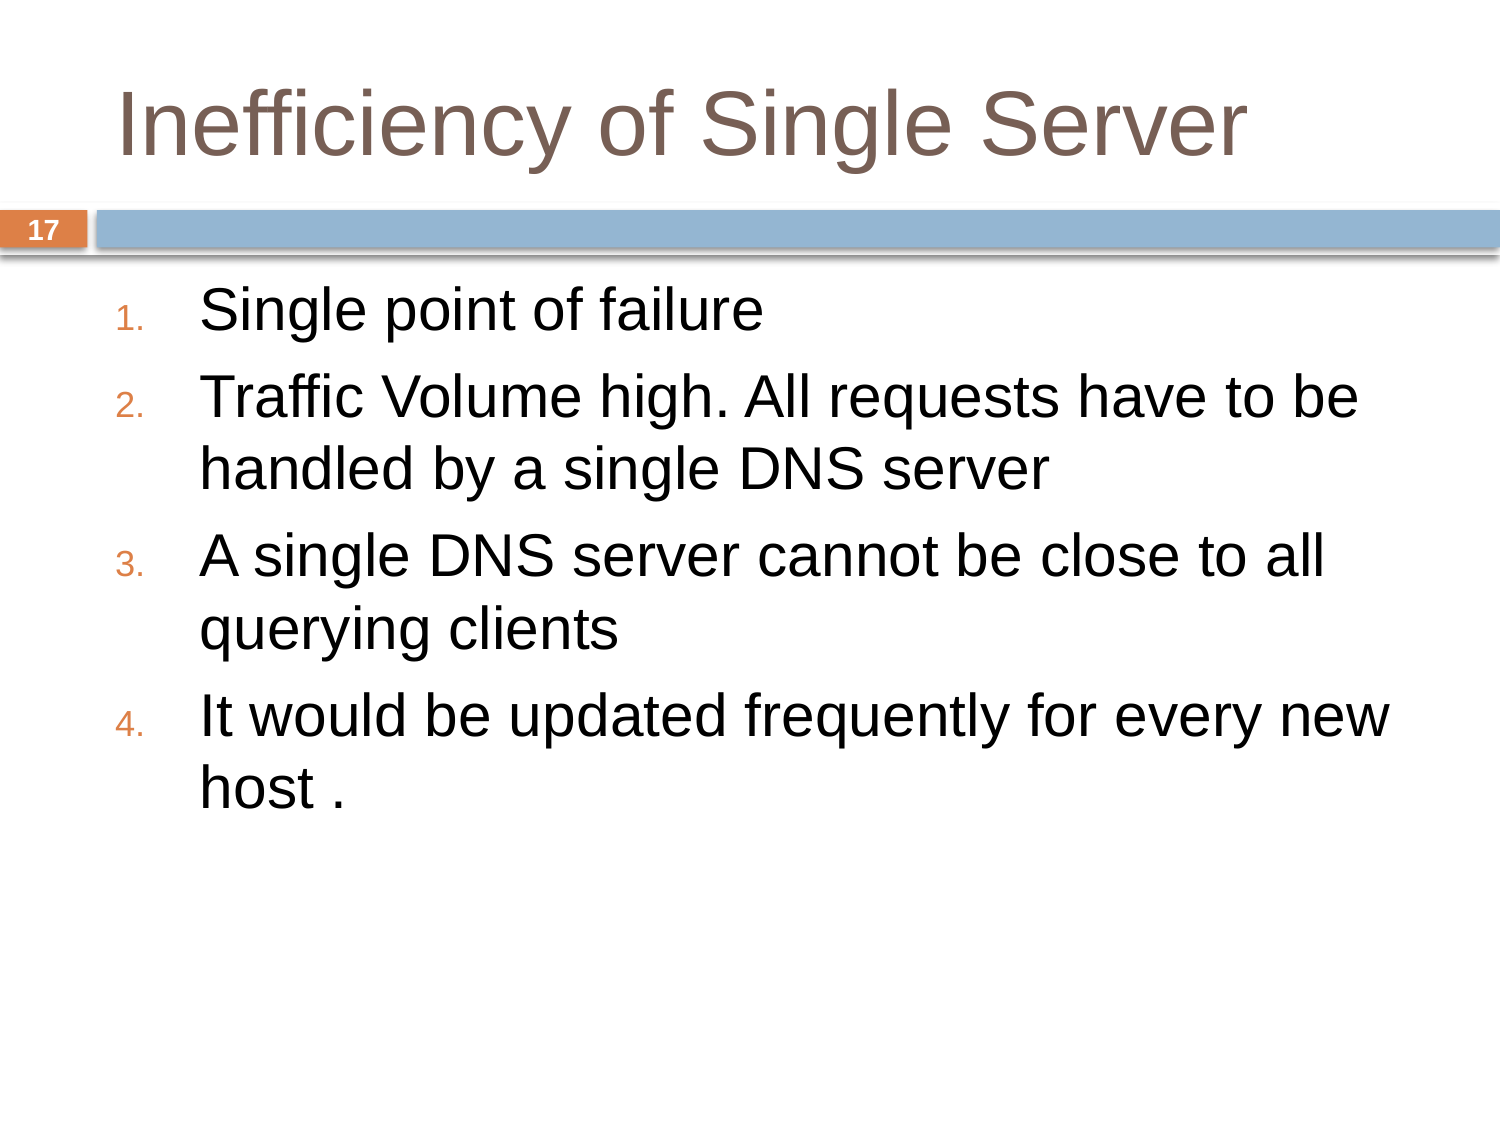

# Inefficiency of Single Server
17
Single point of failure
Traffic Volume high. All requests have to be handled by a single DNS server
A single DNS server cannot be close to all querying clients
It would be updated frequently for every new host .